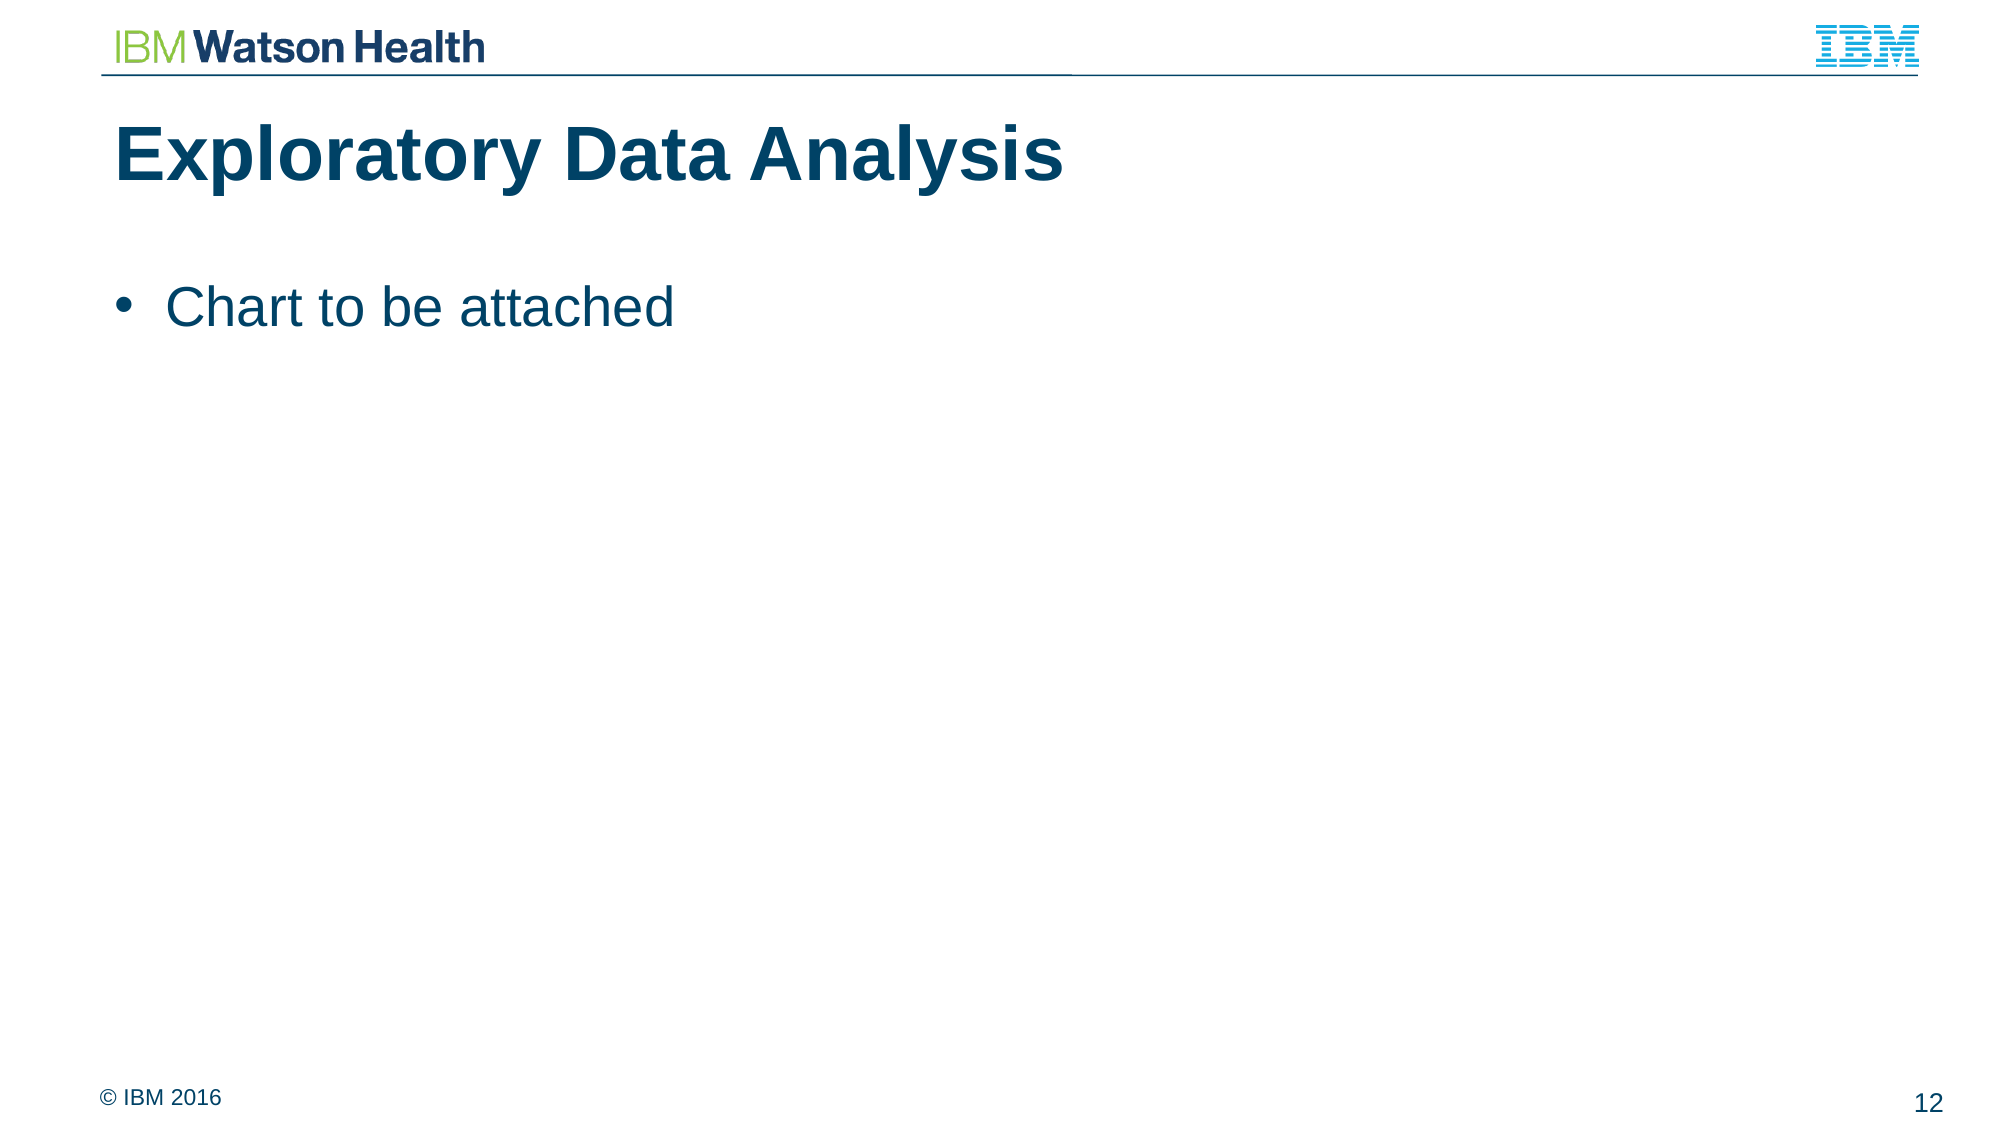

# Exploratory Data Analysis
Chart to be attached